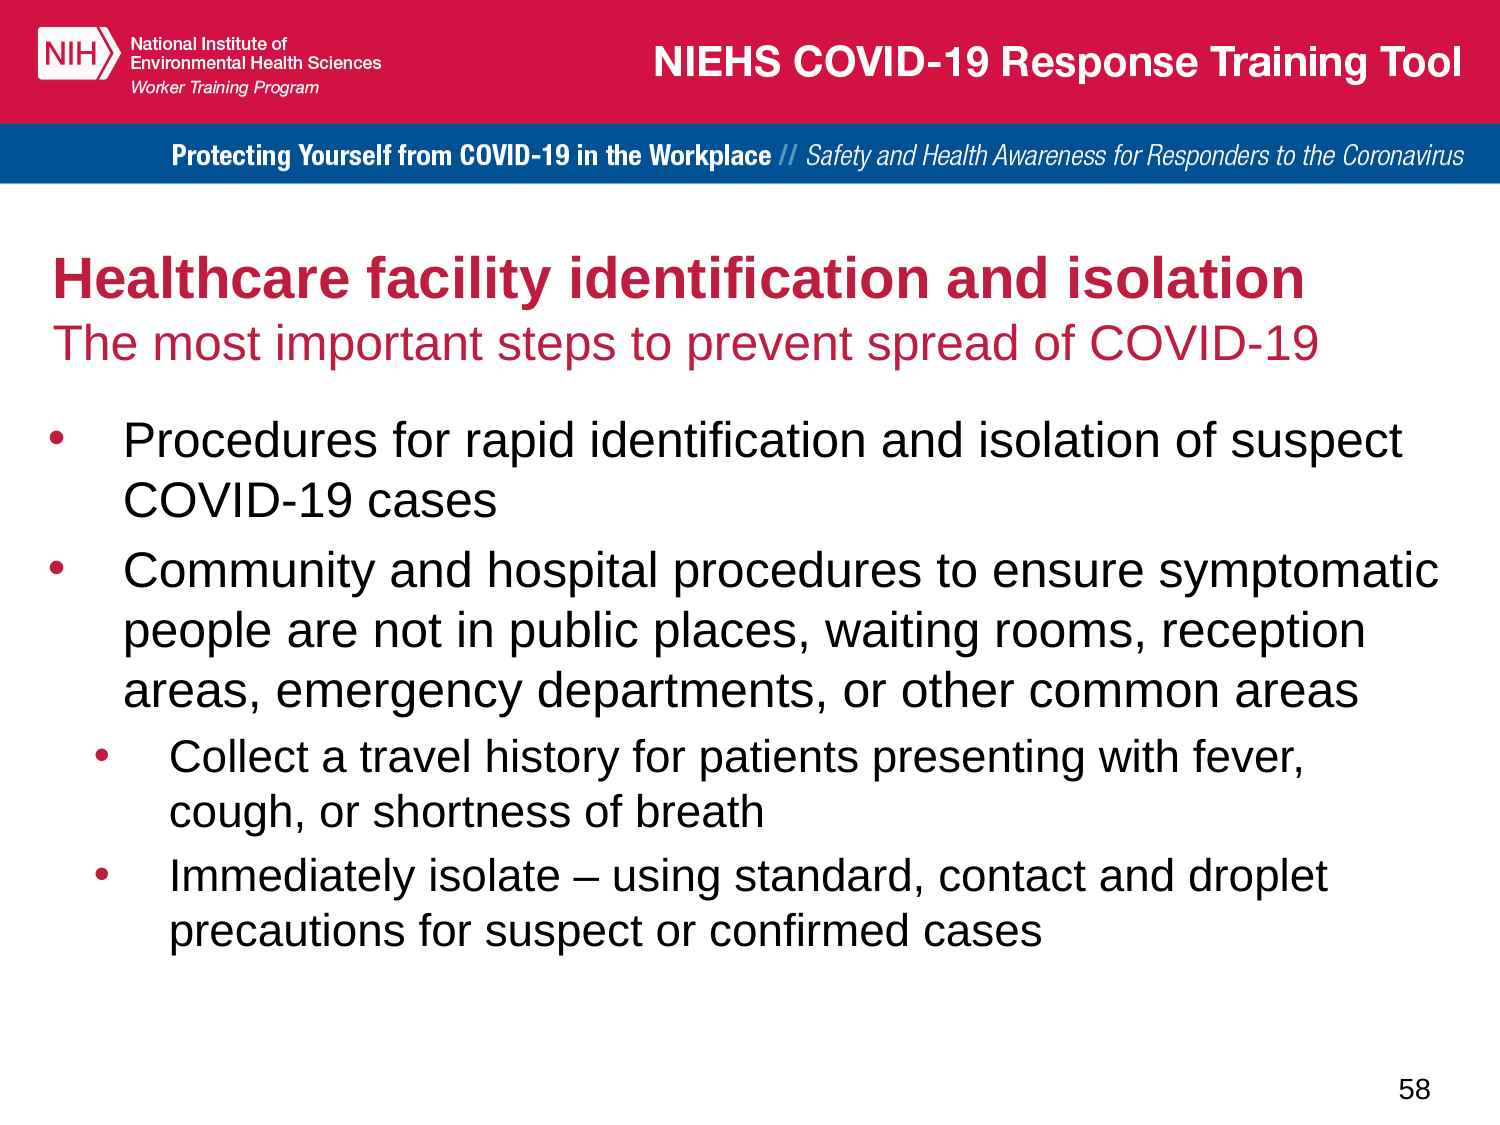

# Healthcare facility identification and isolation The most important steps to prevent spread of COVID-19
Procedures for rapid identification and isolation of suspect COVID-19 cases
Community and hospital procedures to ensure symptomatic people are not in public places, waiting rooms, reception areas, emergency departments, or other common areas
Collect a travel history for patients presenting with fever, cough, or shortness of breath
Immediately isolate – using standard, contact and droplet precautions for suspect or confirmed cases
58